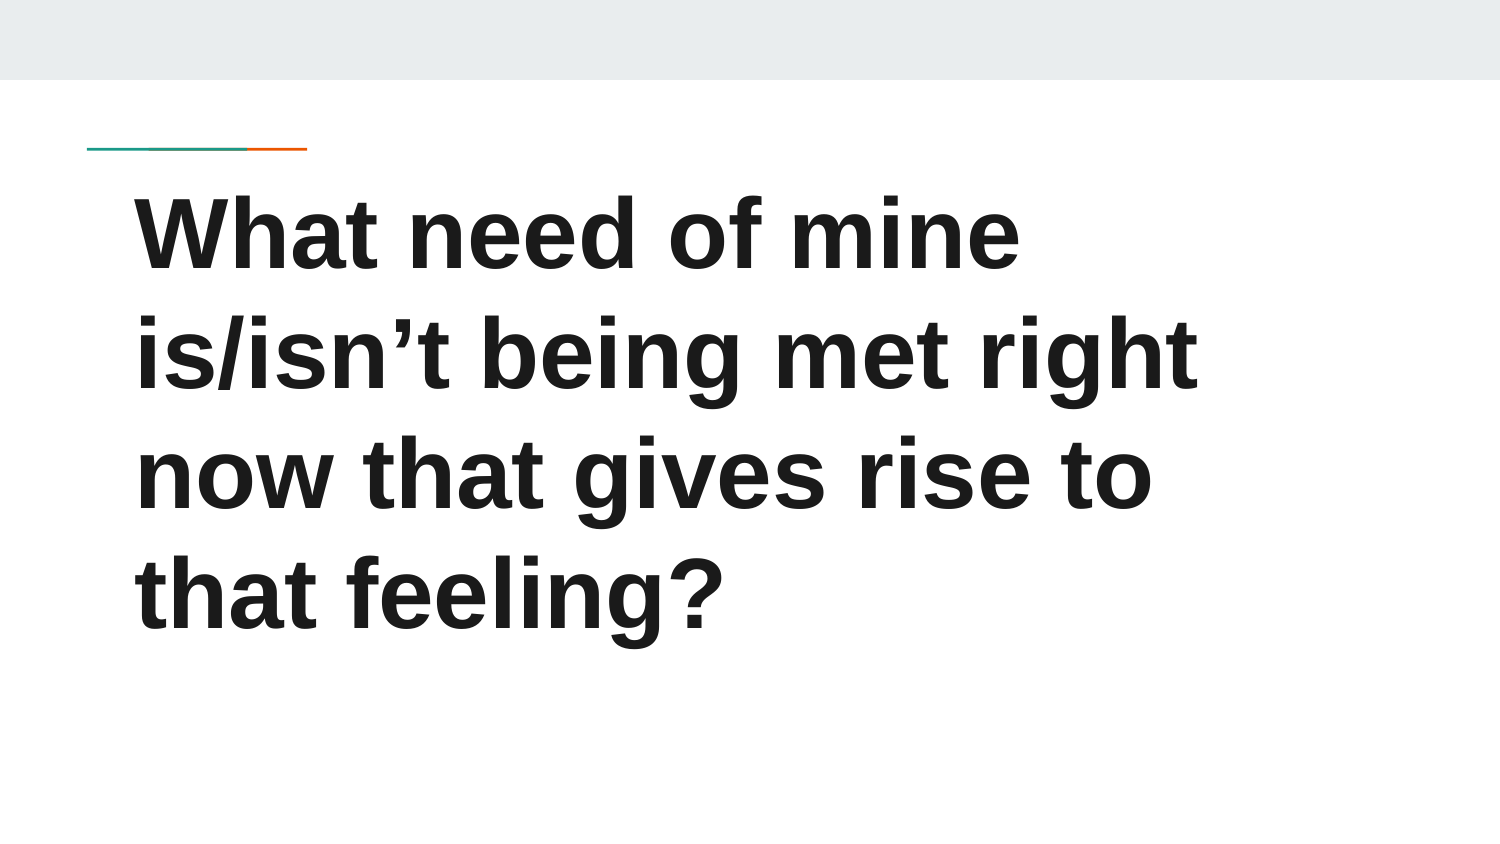

# What need of mine is/isn’t being met right now that gives rise to that feeling?